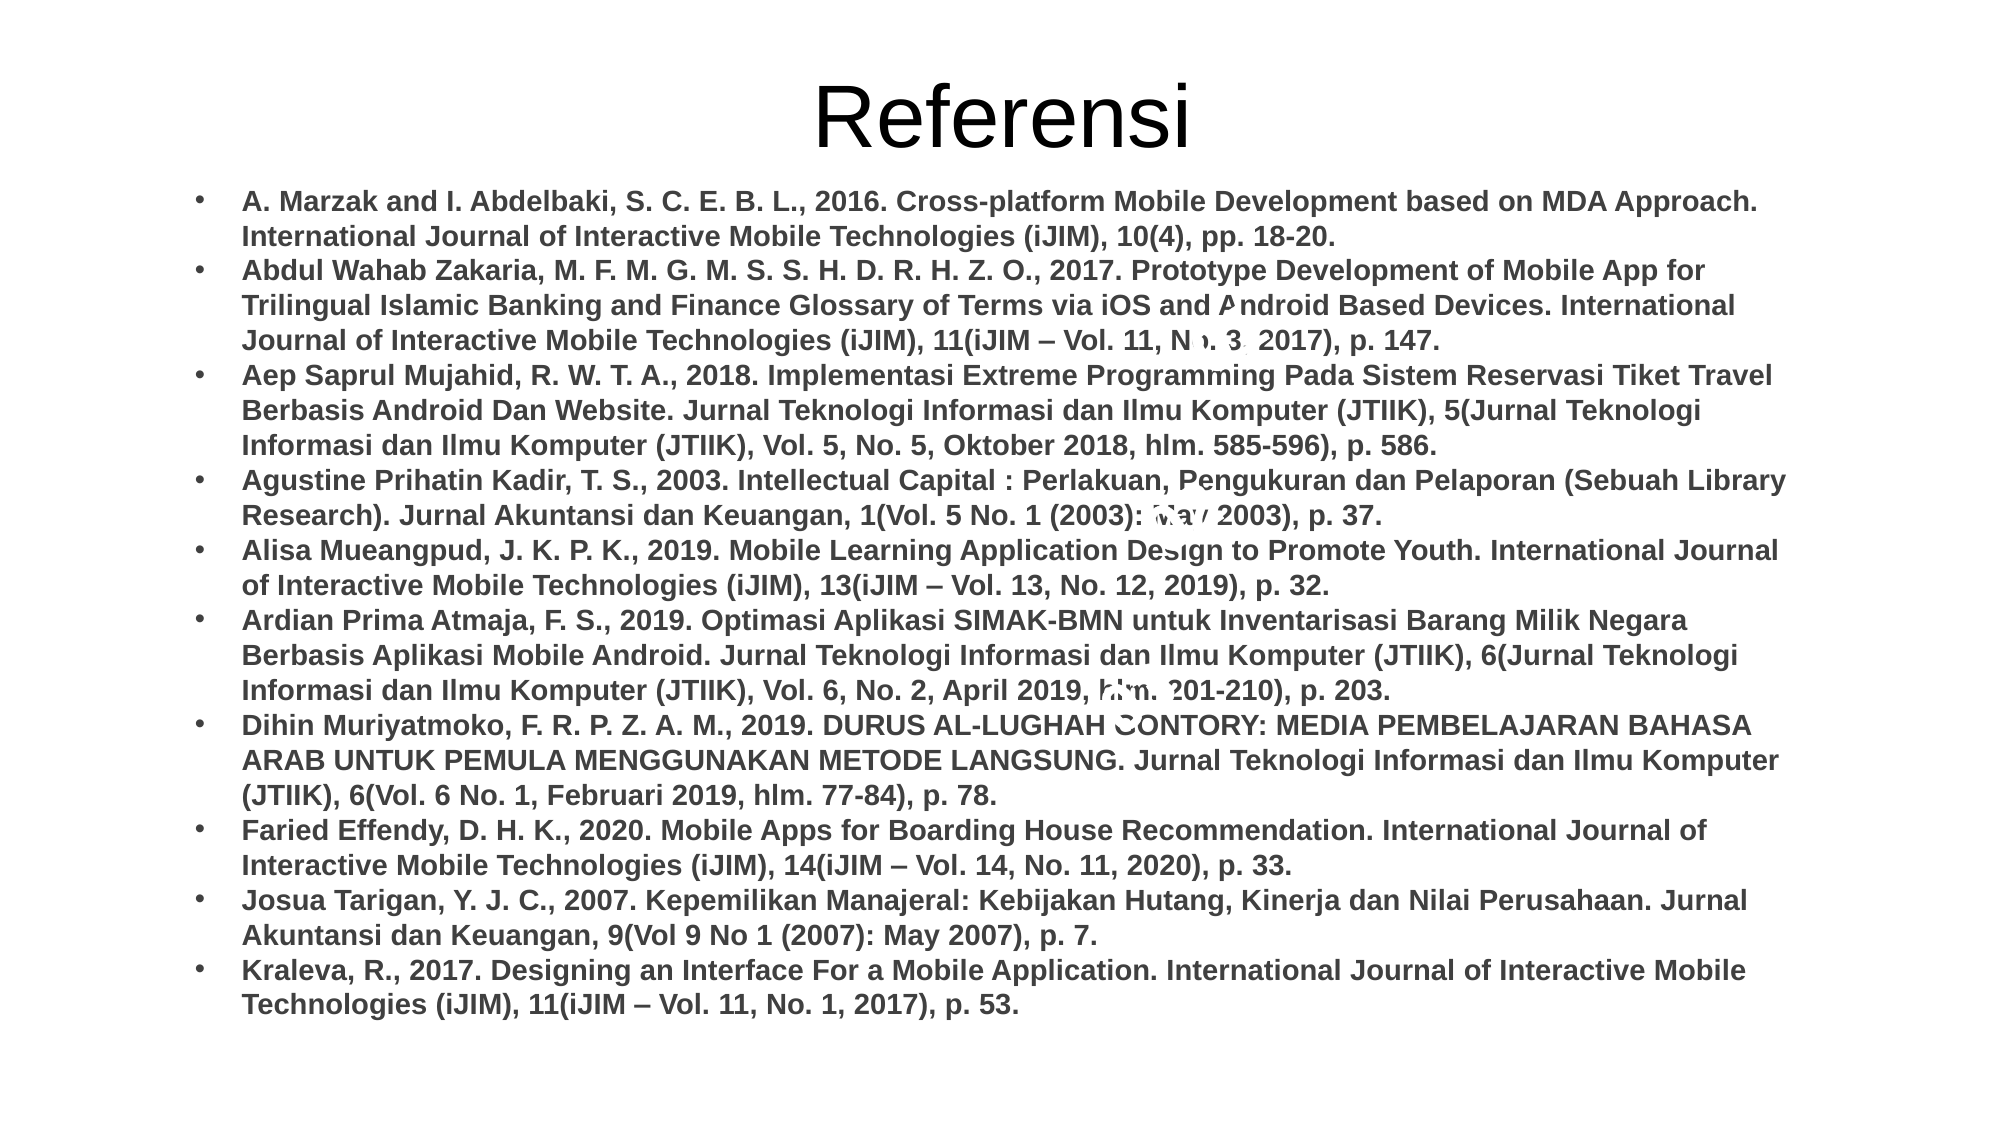

Referensi
A. Marzak and I. Abdelbaki, S. C. E. B. L., 2016. Cross-platform Mobile Development based on MDA Approach. International Journal of Interactive Mobile Technologies (iJIM), 10(4), pp. 18-20.
Abdul Wahab Zakaria, M. F. M. G. M. S. S. H. D. R. H. Z. O., 2017. Prototype Development of Mobile App for Trilingual Islamic Banking and Finance Glossary of Terms via iOS and Android Based Devices. International Journal of Interactive Mobile Technologies (iJIM), 11(iJIM ‒ Vol. 11, No. 3, 2017), p. 147.
Aep Saprul Mujahid, R. W. T. A., 2018. Implementasi Extreme Programming Pada Sistem Reservasi Tiket Travel Berbasis Android Dan Website. Jurnal Teknologi Informasi dan Ilmu Komputer (JTIIK), 5(Jurnal Teknologi Informasi dan Ilmu Komputer (JTIIK), Vol. 5, No. 5, Oktober 2018, hlm. 585-596), p. 586.
Agustine Prihatin Kadir, T. S., 2003. Intellectual Capital : Perlakuan, Pengukuran dan Pelaporan (Sebuah Library Research). Jurnal Akuntansi dan Keuangan, 1(Vol. 5 No. 1 (2003): May 2003), p. 37.
Alisa Mueangpud, J. K. P. K., 2019. Mobile Learning Application Design to Promote Youth. International Journal of Interactive Mobile Technologies (iJIM), 13(iJIM ‒ Vol. 13, No. 12, 2019), p. 32.
Ardian Prima Atmaja, F. S., 2019. Optimasi Aplikasi SIMAK-BMN untuk Inventarisasi Barang Milik Negara Berbasis Aplikasi Mobile Android. Jurnal Teknologi Informasi dan Ilmu Komputer (JTIIK), 6(Jurnal Teknologi Informasi dan Ilmu Komputer (JTIIK), Vol. 6, No. 2, April 2019, hlm. 201-210), p. 203.
Dihin Muriyatmoko, F. R. P. Z. A. M., 2019. DURUS AL-LUGHAH GONTORY: MEDIA PEMBELAJARAN BAHASA ARAB UNTUK PEMULA MENGGUNAKAN METODE LANGSUNG. Jurnal Teknologi Informasi dan Ilmu Komputer (JTIIK), 6(Vol. 6 No. 1, Februari 2019, hlm. 77-84), p. 78.
Faried Effendy, D. H. K., 2020. Mobile Apps for Boarding House Recommendation. International Journal of Interactive Mobile Technologies (iJIM), 14(iJIM ‒ Vol. 14, No. 11, 2020), p. 33.
Josua Tarigan, Y. J. C., 2007. Kepemilikan Manajeral: Kebijakan Hutang, Kinerja dan Nilai Perusahaan. Jurnal Akuntansi dan Keuangan, 9(Vol 9 No 1 (2007): May 2007), p. 7.
Kraleva, R., 2017. Designing an Interface For a Mobile Application. International Journal of Interactive Mobile Technologies (iJIM), 11(iJIM ‒ Vol. 11, No. 1, 2017), p. 53.

01
02
03